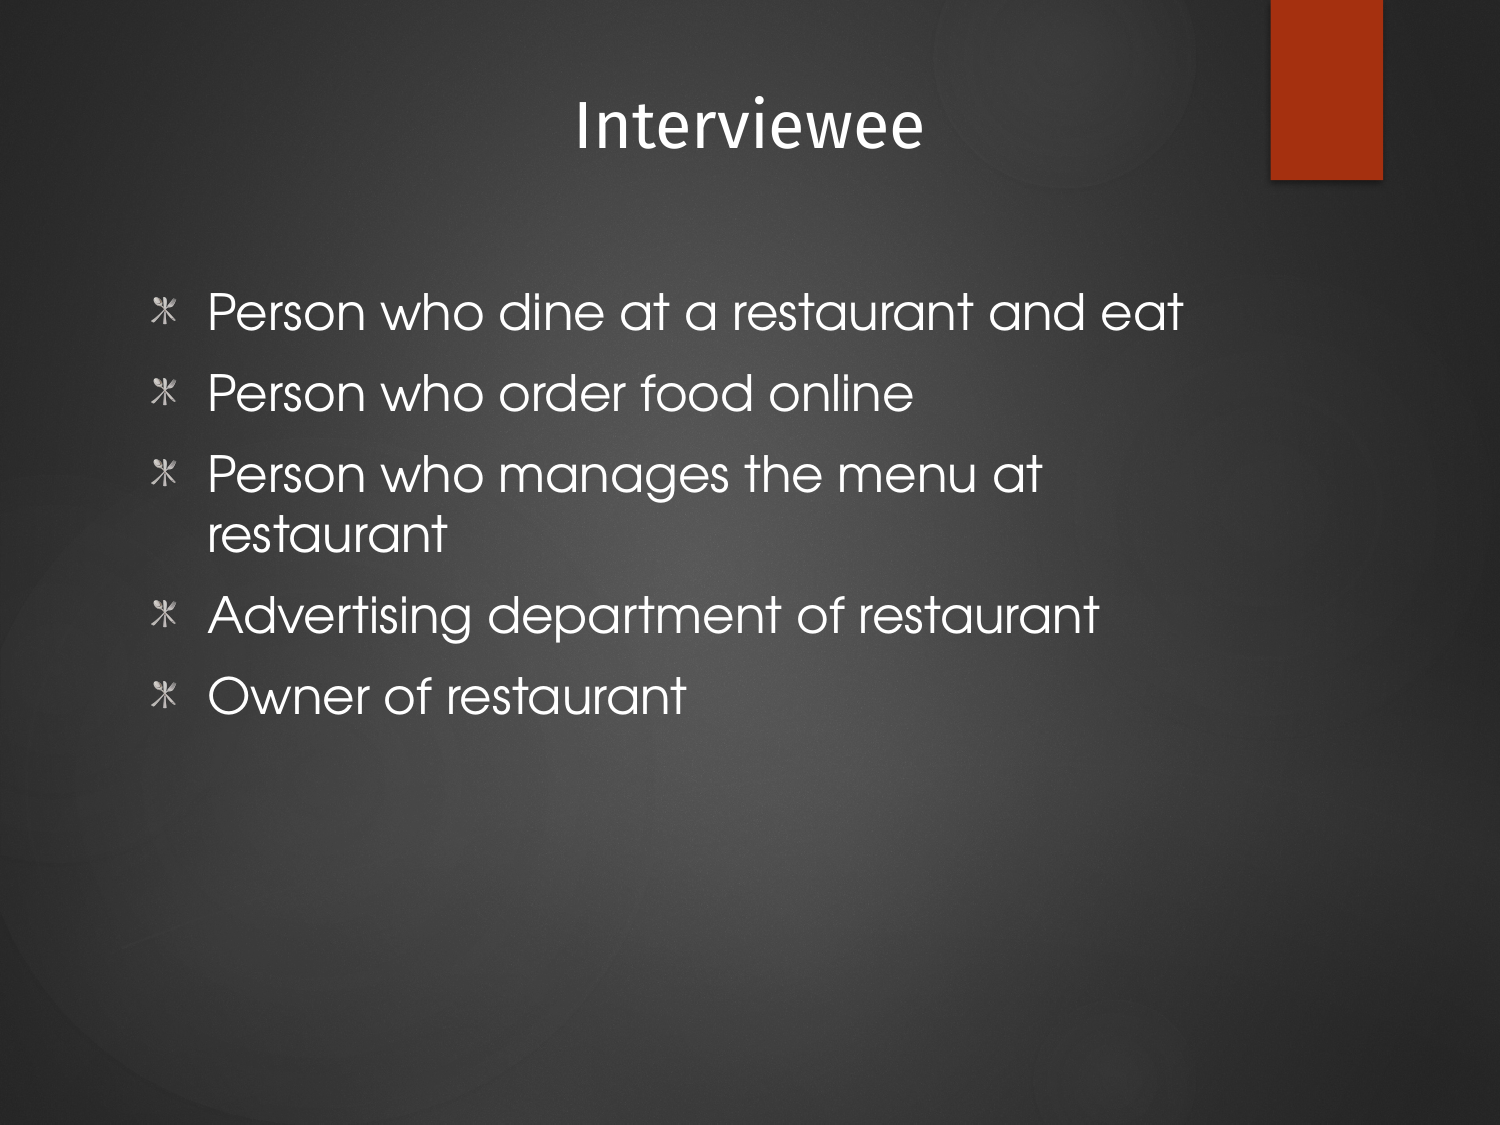

# Interviewee
Person who dine at a restaurant and eat
Person who order food online
Person who manages the menu at restaurant
Advertising department of restaurant
Owner of restaurant